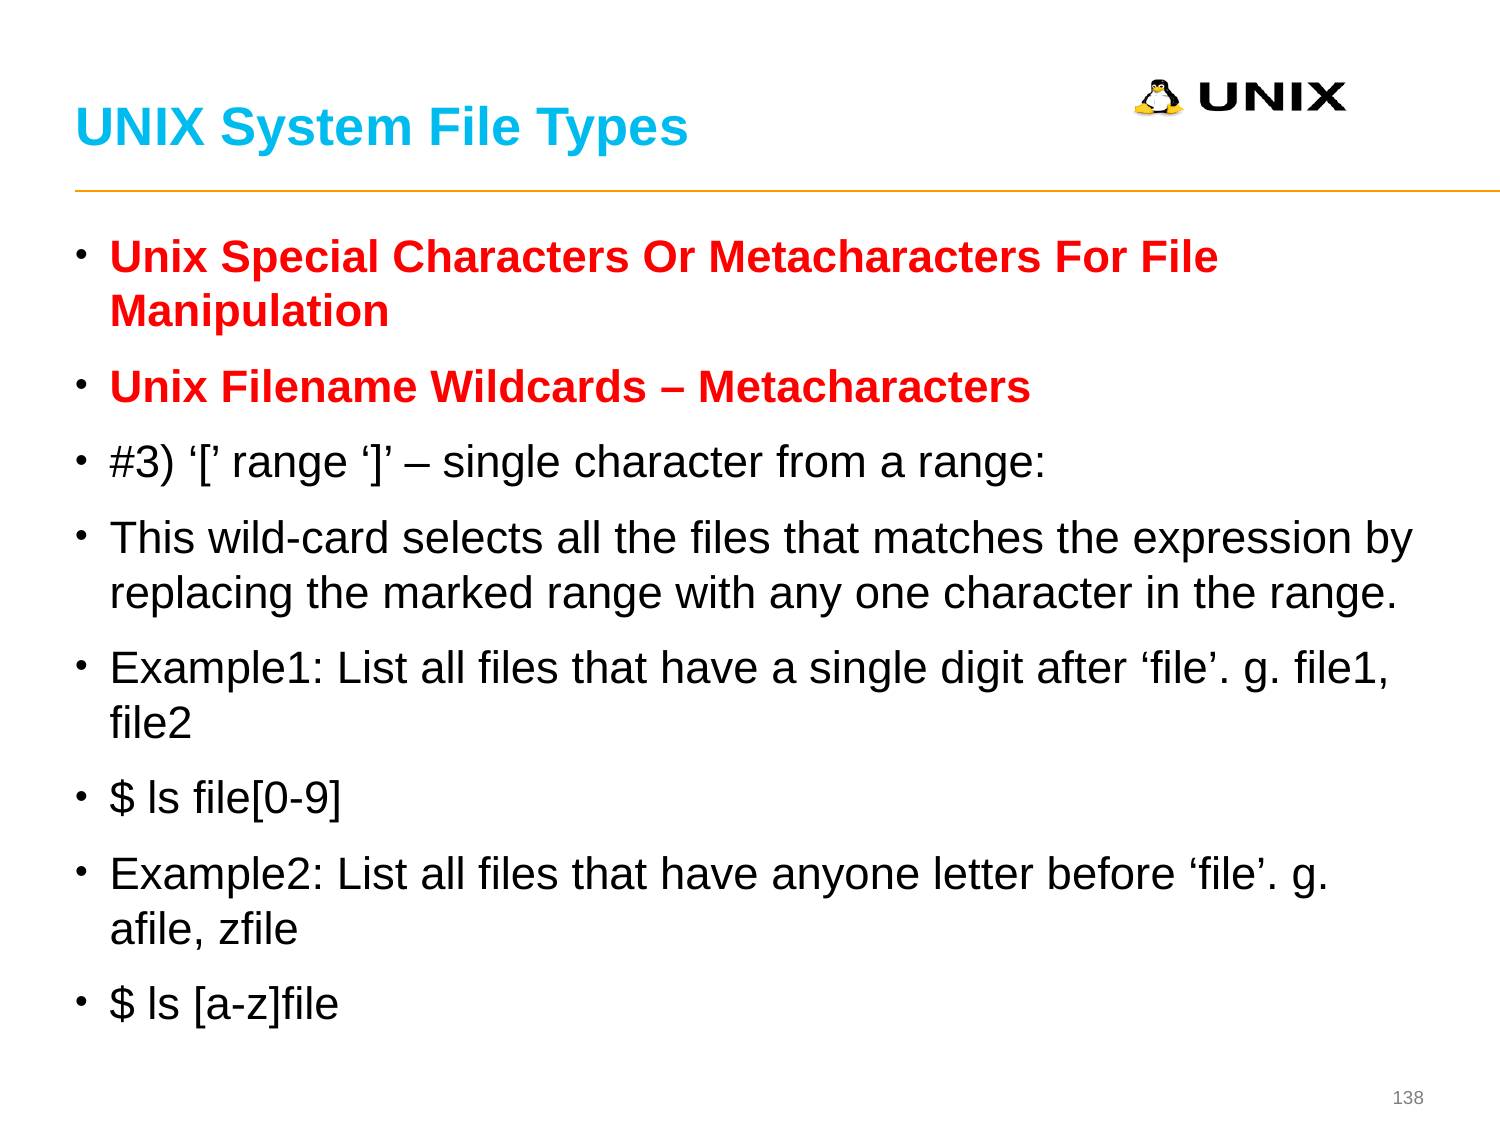

# UNIX System File Types
Unix Special Characters Or Metacharacters For File Manipulation
Unix Filename Wildcards – Metacharacters
#3) ‘[’ range ‘]’ – single character from a range:
This wild-card selects all the files that matches the expression by replacing the marked range with any one character in the range.
Example1: List all files that have a single digit after ‘file’. g. file1, file2
$ ls file[0-9]
Example2: List all files that have anyone letter before ‘file’. g. afile, zfile
$ ls [a-z]file